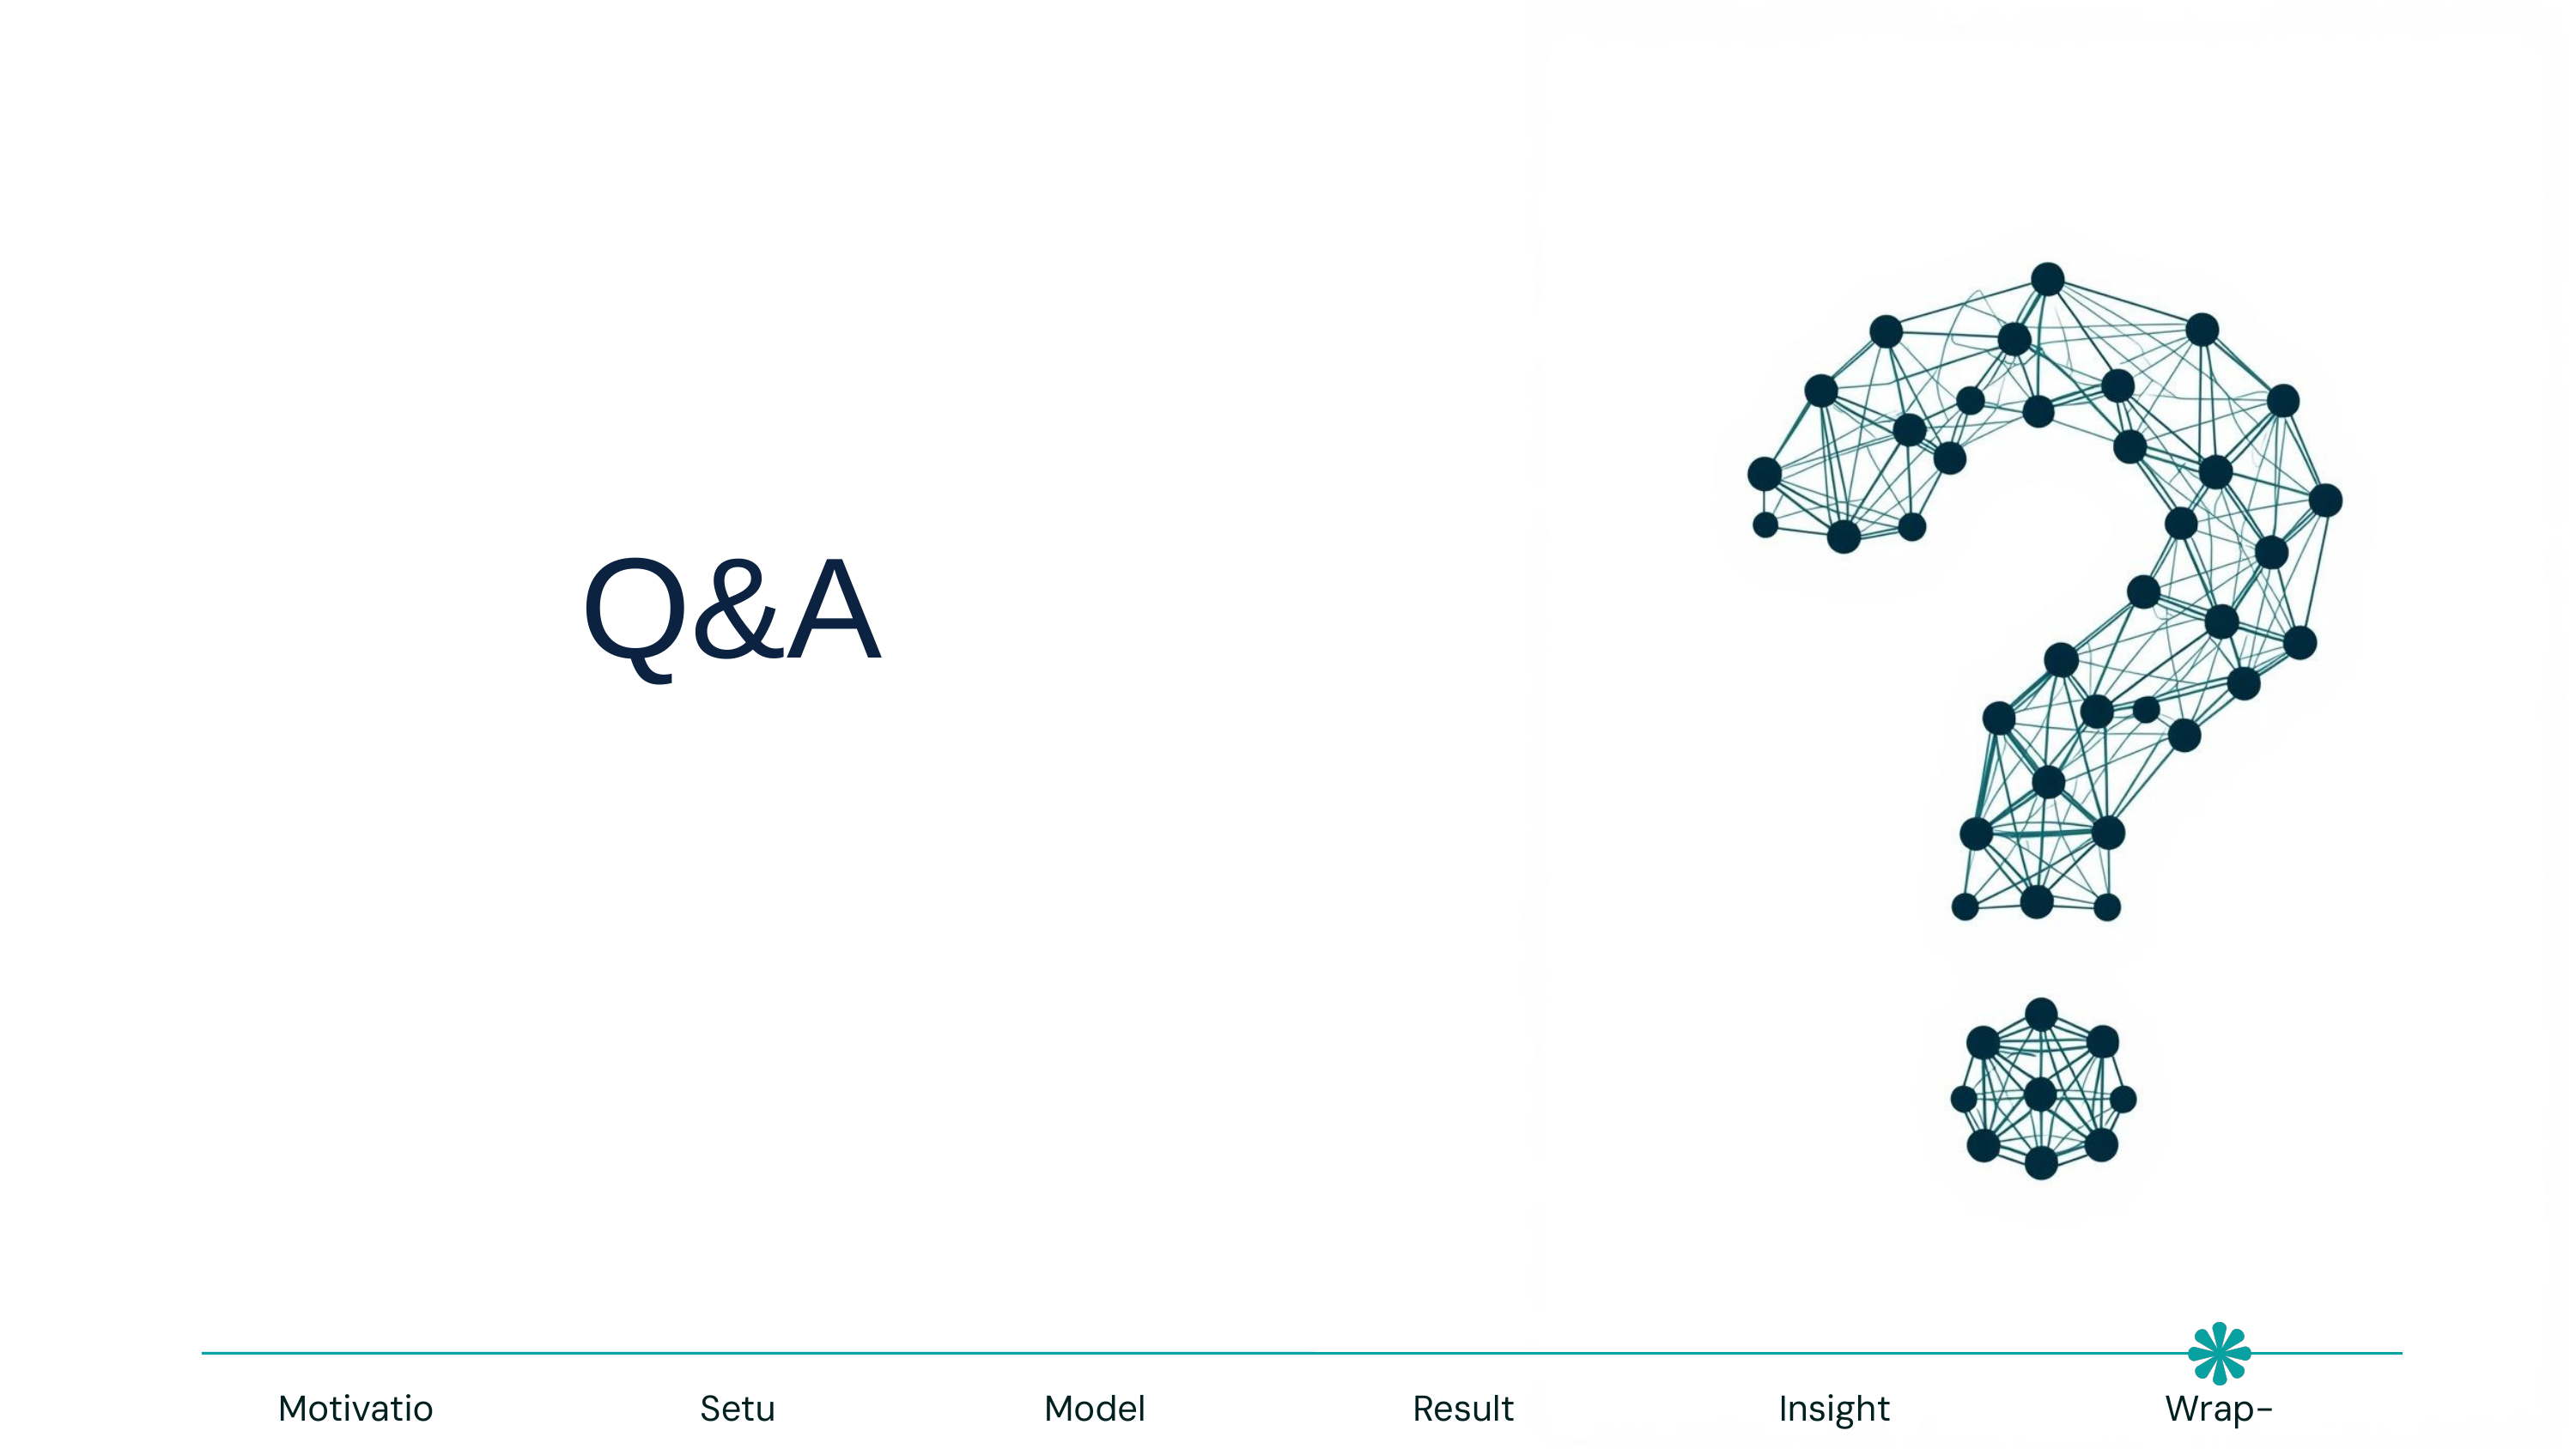

Q&A

Motivation
Setup
Models
Results
Insights
Wrap-up